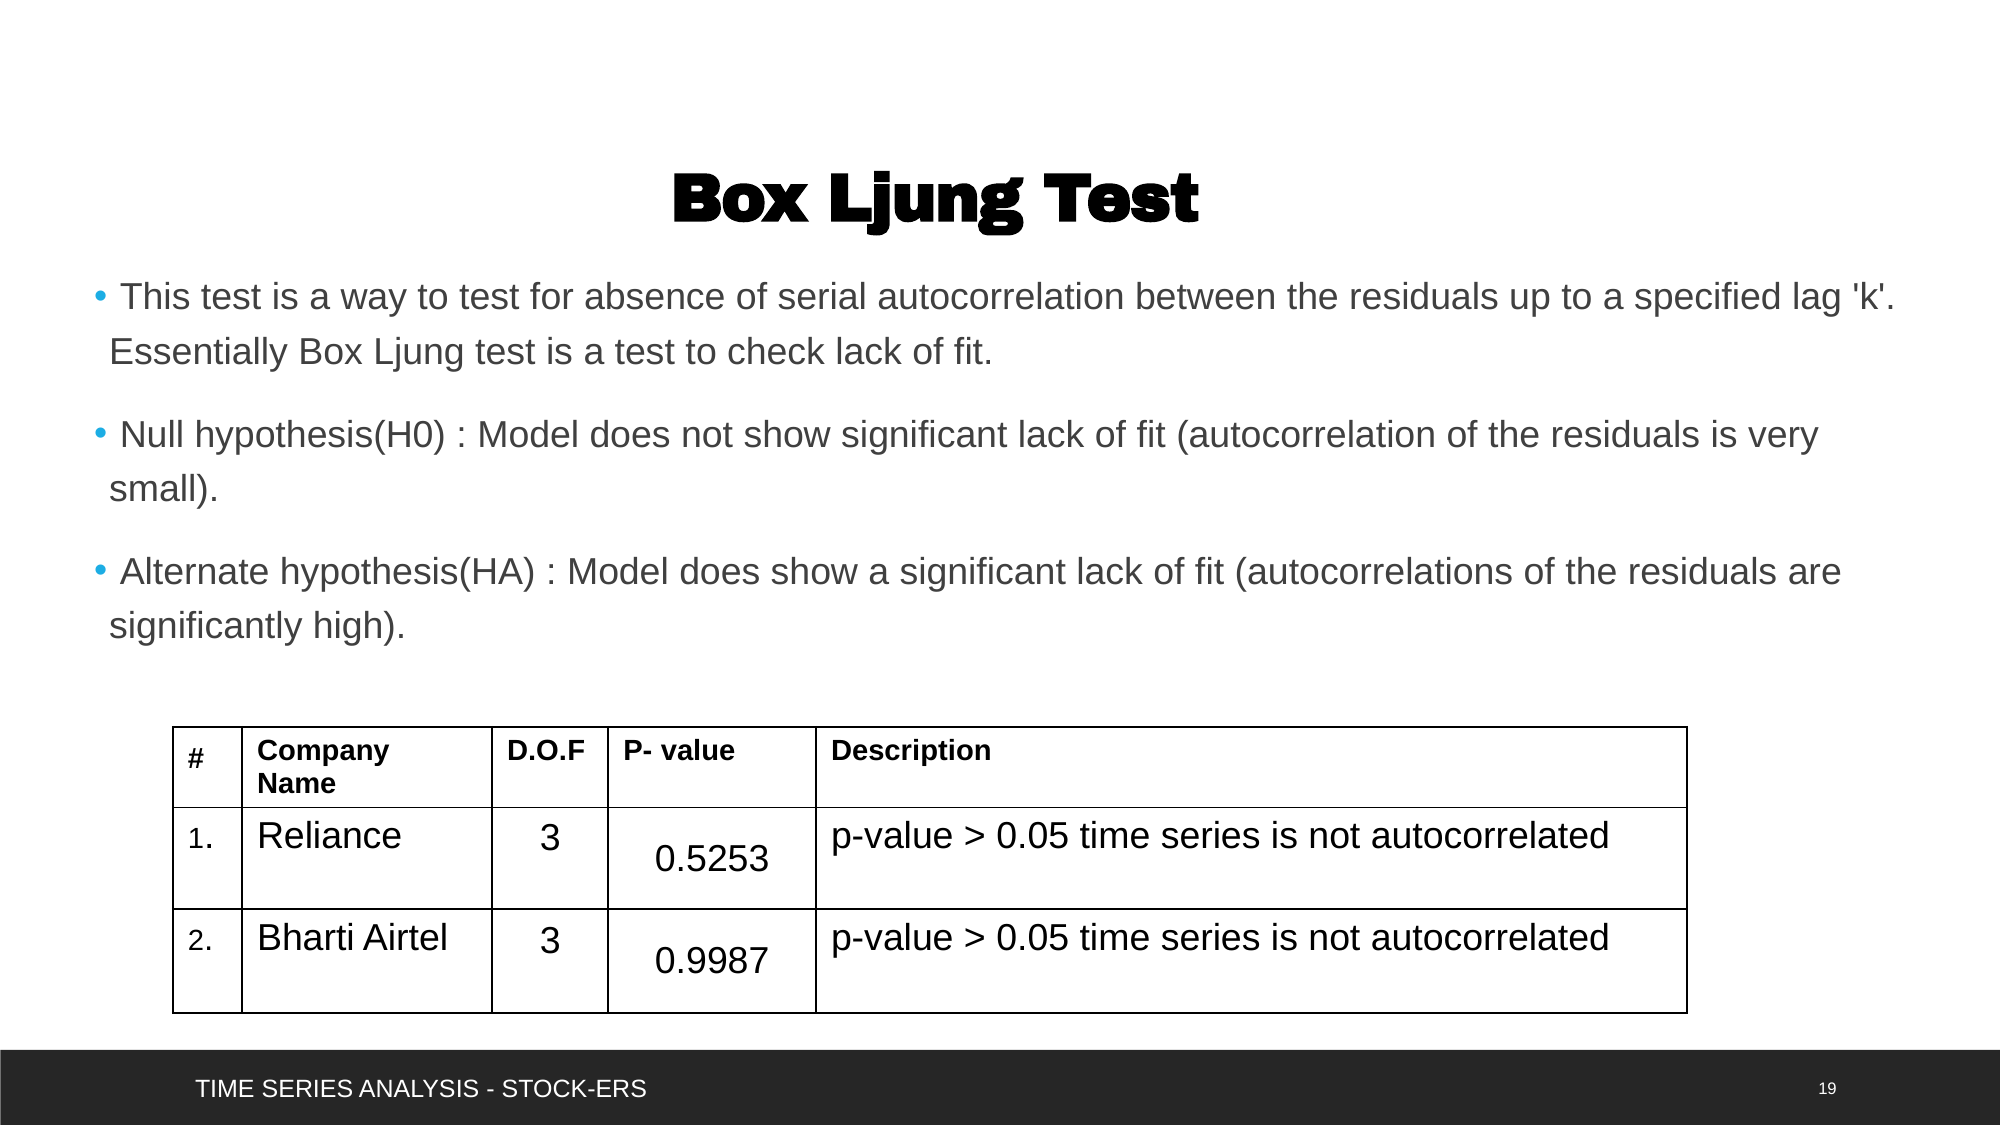

Box Ljung Test

 This test is a way to test for absence of serial autocorrelation between the residuals up to a specified lag 'k'. Essentially Box Ljung test is a test to check lack of fit.
 Null hypothesis(H0) : Model does not show significant lack of fit (autocorrelation of the residuals is very small).
 Alternate hypothesis(HA) : Model does show a significant lack of fit (autocorrelations of the residuals are significantly high).

| #​ | Company Name | D.O.F | P- value | Description |
| --- | --- | --- | --- | --- |
| 1. | ​Reliance | 3 ​ | ​0.5253 | p-value > 0.05 time series is not autocorrelated |
| 2. ​ | Bharti Airtel | 3 ​ | ​0.9987 | p-value > 0.05 time series is not autocorrelated |
Time series analysis - Stock-ers
19